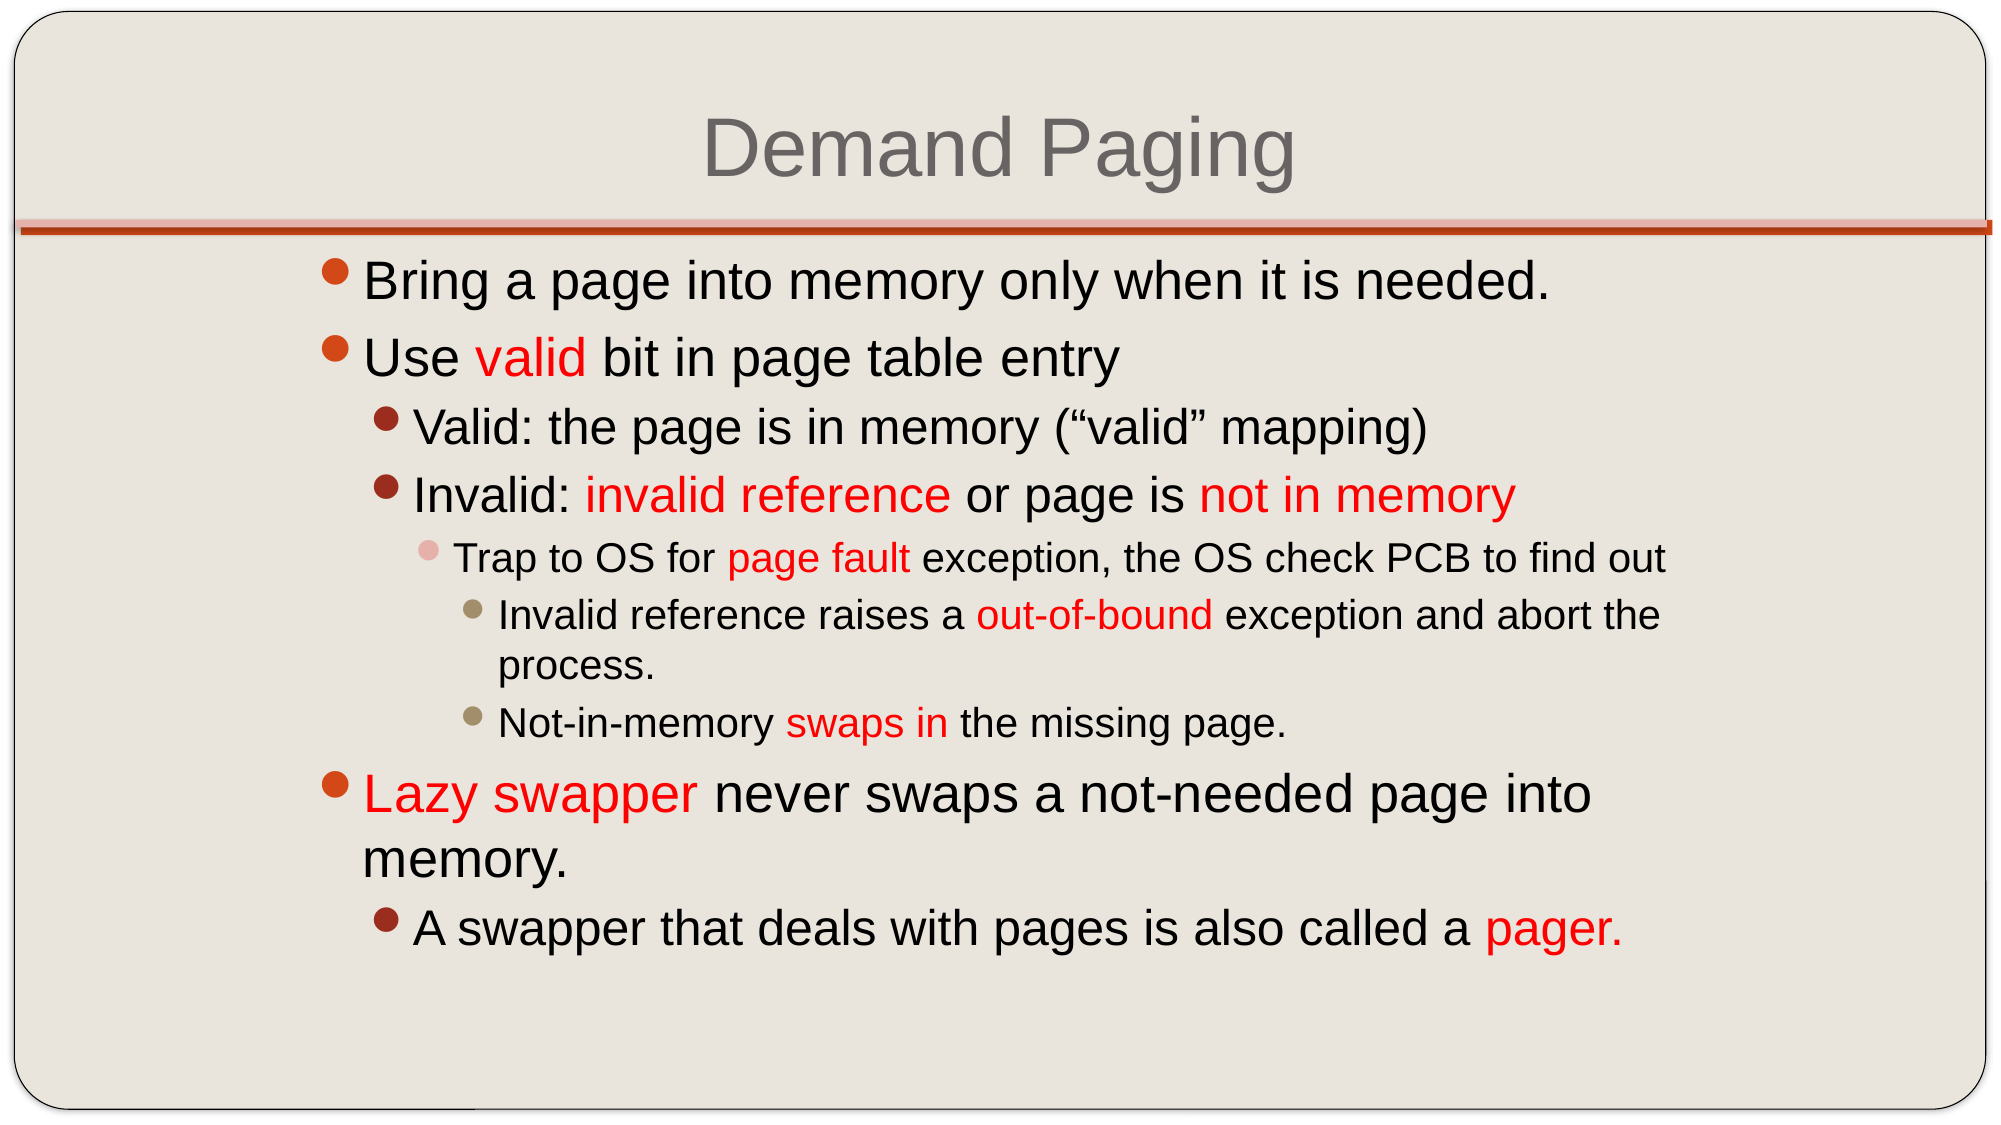

# Demand Paging
Bring a page into memory only when it is needed.
Use valid bit in page table entry
Valid: the page is in memory (“valid” mapping)
Invalid: invalid reference or page is not in memory
Trap to OS for page fault exception, the OS check PCB to find out
Invalid reference raises a out-of-bound exception and abort the process.
Not-in-memory swaps in the missing page.
Lazy swapper never swaps a not-needed page into memory.
A swapper that deals with pages is also called a pager.